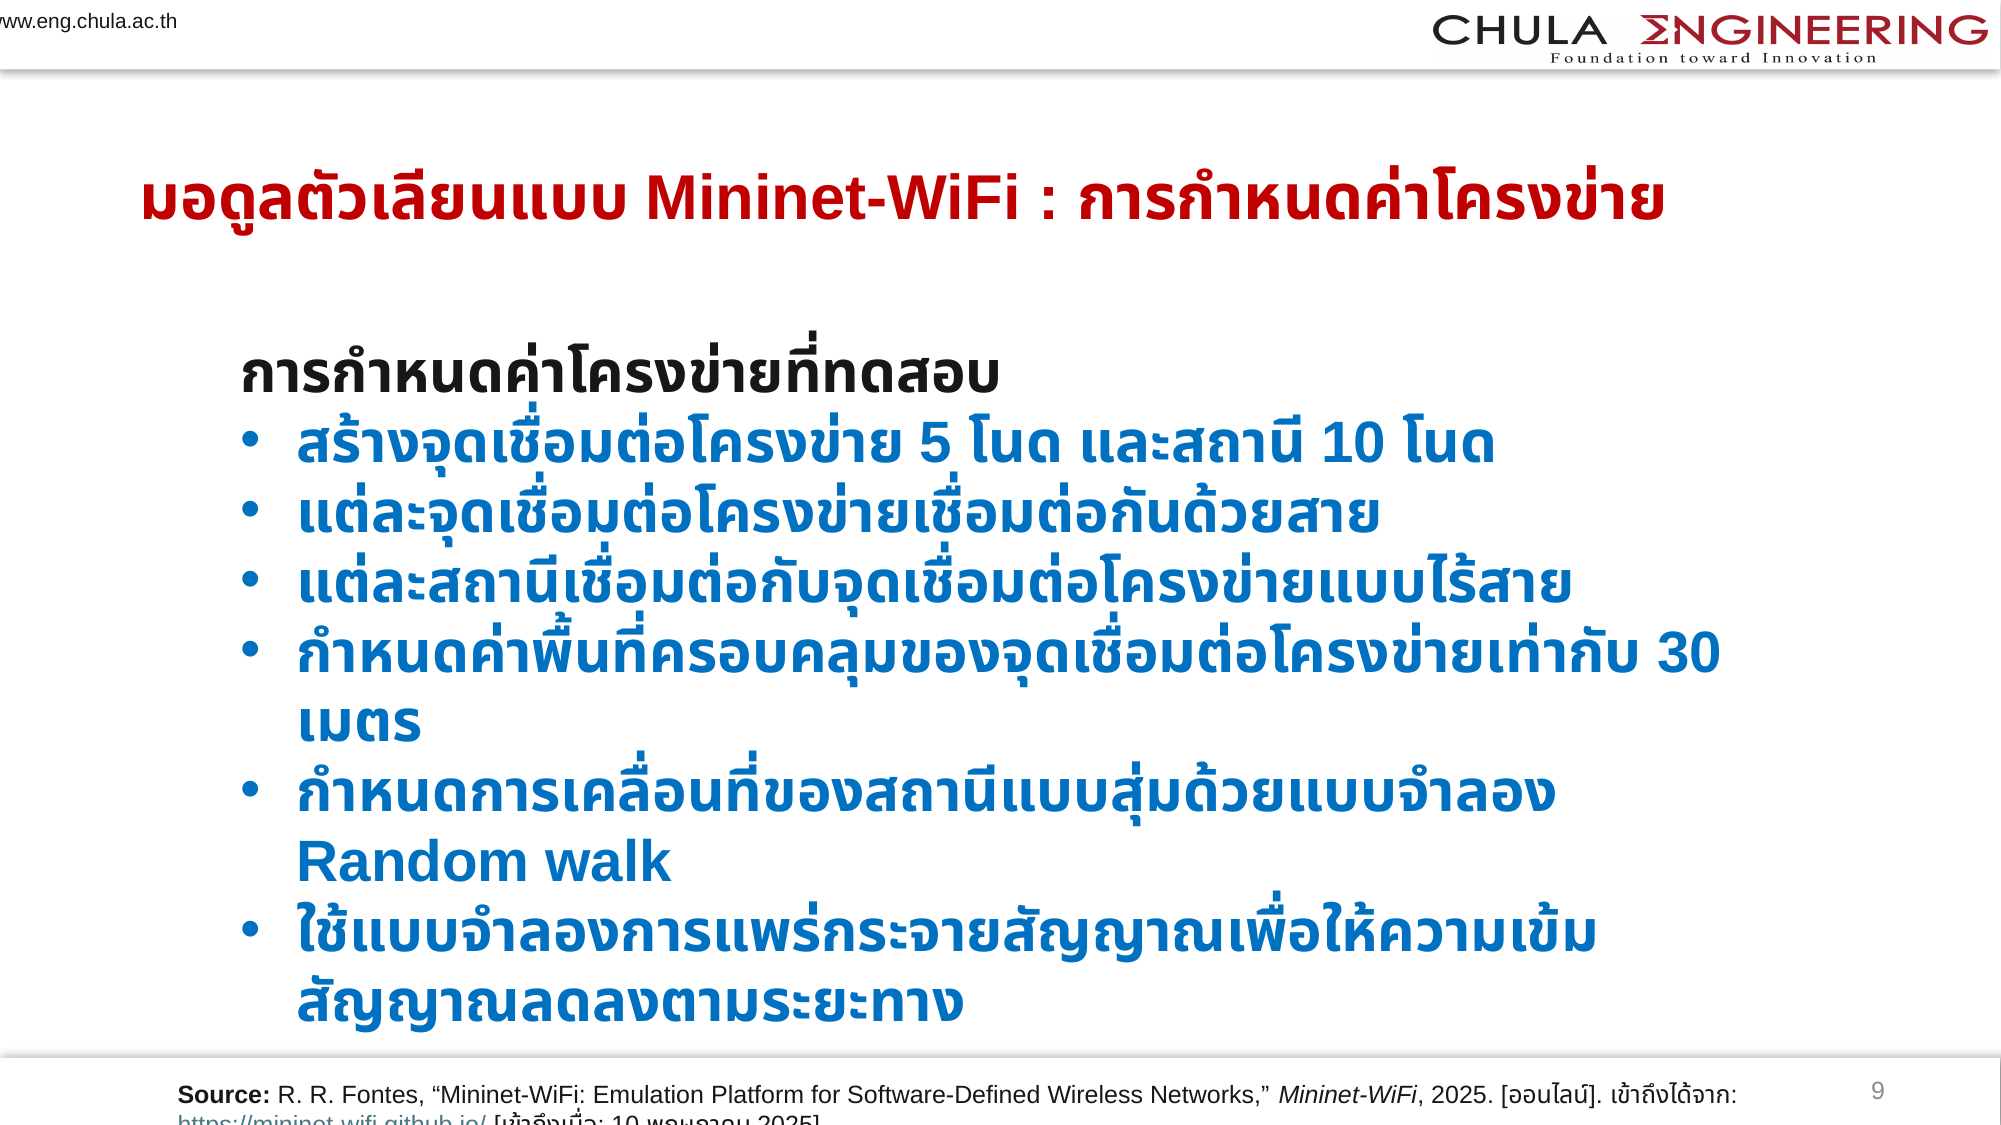

# มอดูลตัวเลียนแบบ Mininet-WiFi : การกำหนดค่าโครงข่าย
การกำหนดค่าโครงข่ายที่ทดสอบ
สร้างจุดเชื่อมต่อโครงข่าย 5 โนด และสถานี 10 โนด
แต่ละจุดเชื่อมต่อโครงข่ายเชื่อมต่อกันด้วยสาย
แต่ละสถานีเชื่อมต่อกับจุดเชื่อมต่อโครงข่ายแบบไร้สาย
กำหนดค่าพื้นที่ครอบคลุมของจุดเชื่อมต่อโครงข่ายเท่ากับ 30 เมตร
กำหนดการเคลื่อนที่ของสถานีแบบสุ่มด้วยแบบจำลอง Random walk
ใช้แบบจำลองการแพร่กระจายสัญญาณเพื่อให้ความเข้มสัญญาณลดลงตามระยะทาง
9
Source: R. R. Fontes, “Mininet-WiFi: Emulation Platform for Software-Defined Wireless Networks,” Mininet-WiFi, 2025. [ออนไลน์]. เข้าถึงได้จาก: https://mininet-wifi.github.io/ [เข้าถึงเมื่อ: 10 พฤษภาคม 2025].